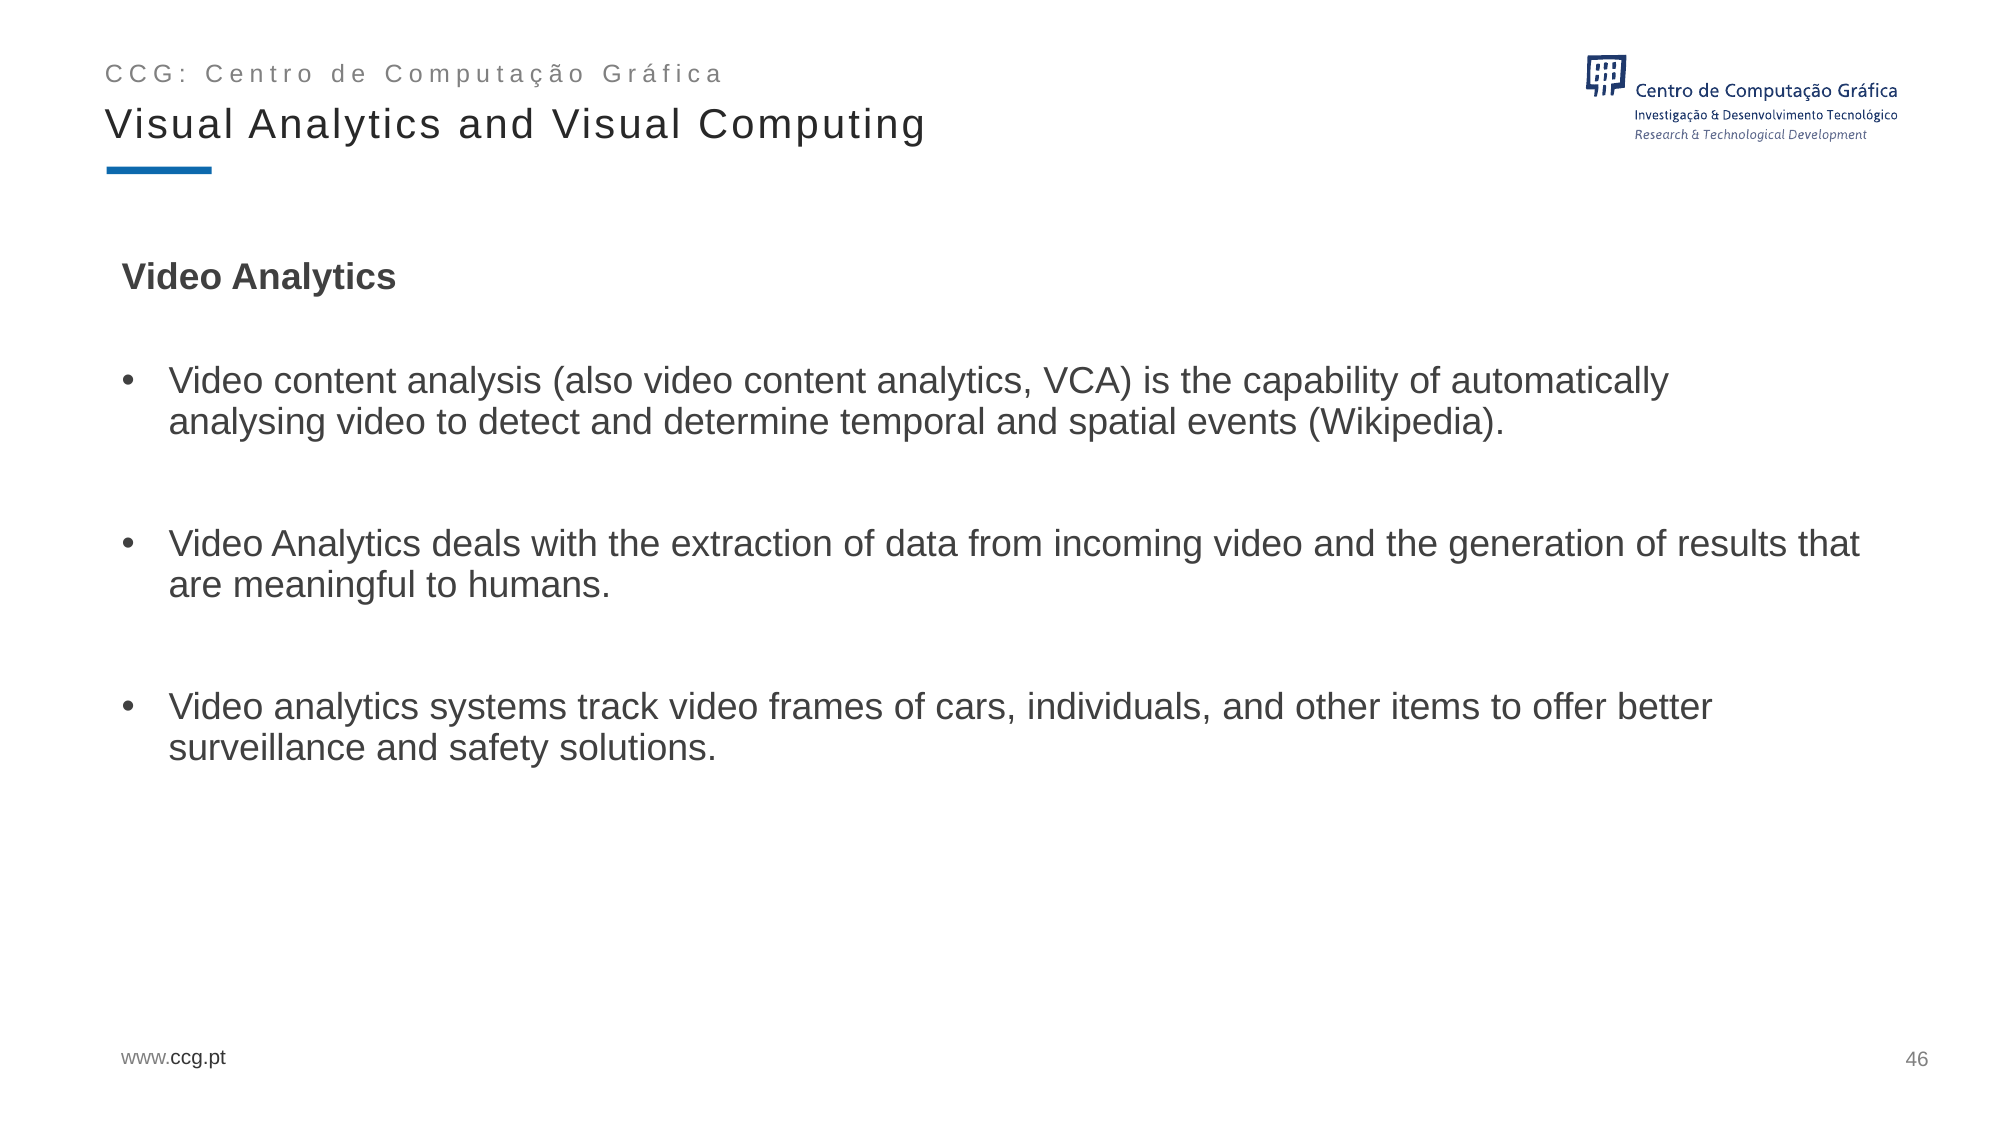

Visual Analytics and Visual Computing

# Video Analytics
Video content analysis (also video content analytics, VCA) is the capability of automatically analysing video to detect and determine temporal and spatial events (Wikipedia).

Video Analytics deals with the extraction of data from incoming video and the generation of results that are meaningful to humans.

Video analytics systems track video frames of cars, individuals, and other items to offer better surveillance and safety solutions.
46